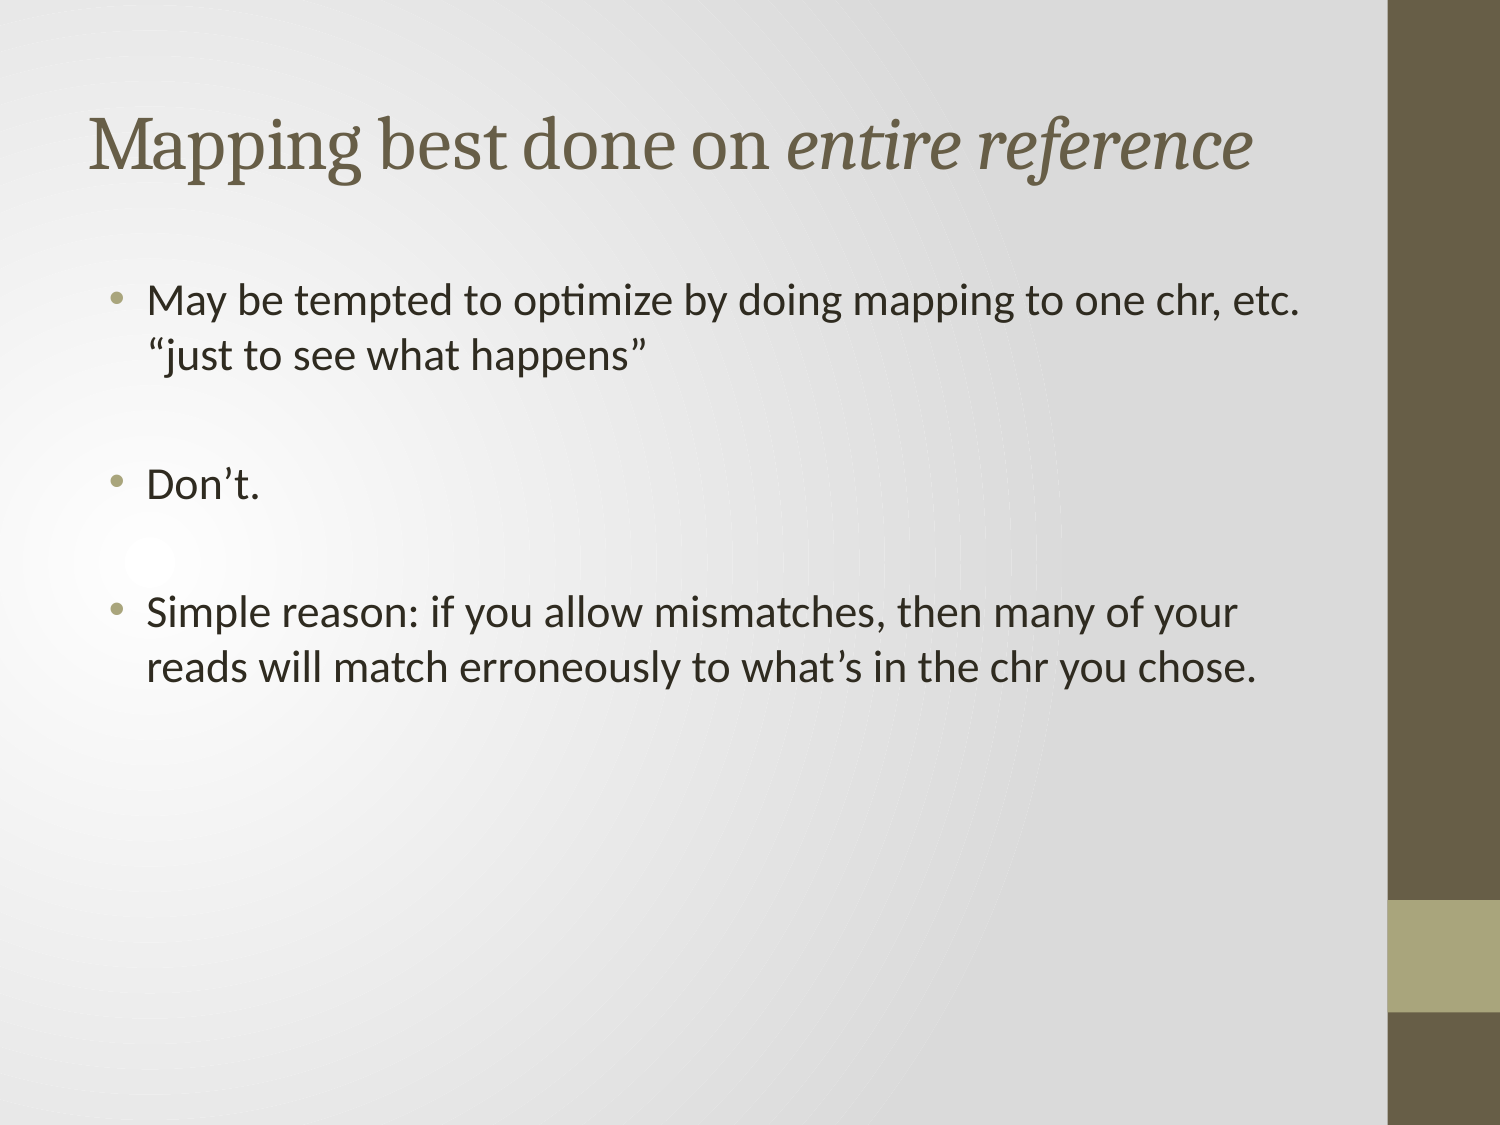

# Mapping best done on entire reference
May be tempted to optimize by doing mapping to one chr, etc. “just to see what happens”

Don’t.

Simple reason: if you allow mismatches, then many of your reads will match erroneously to what’s in the chr you chose.